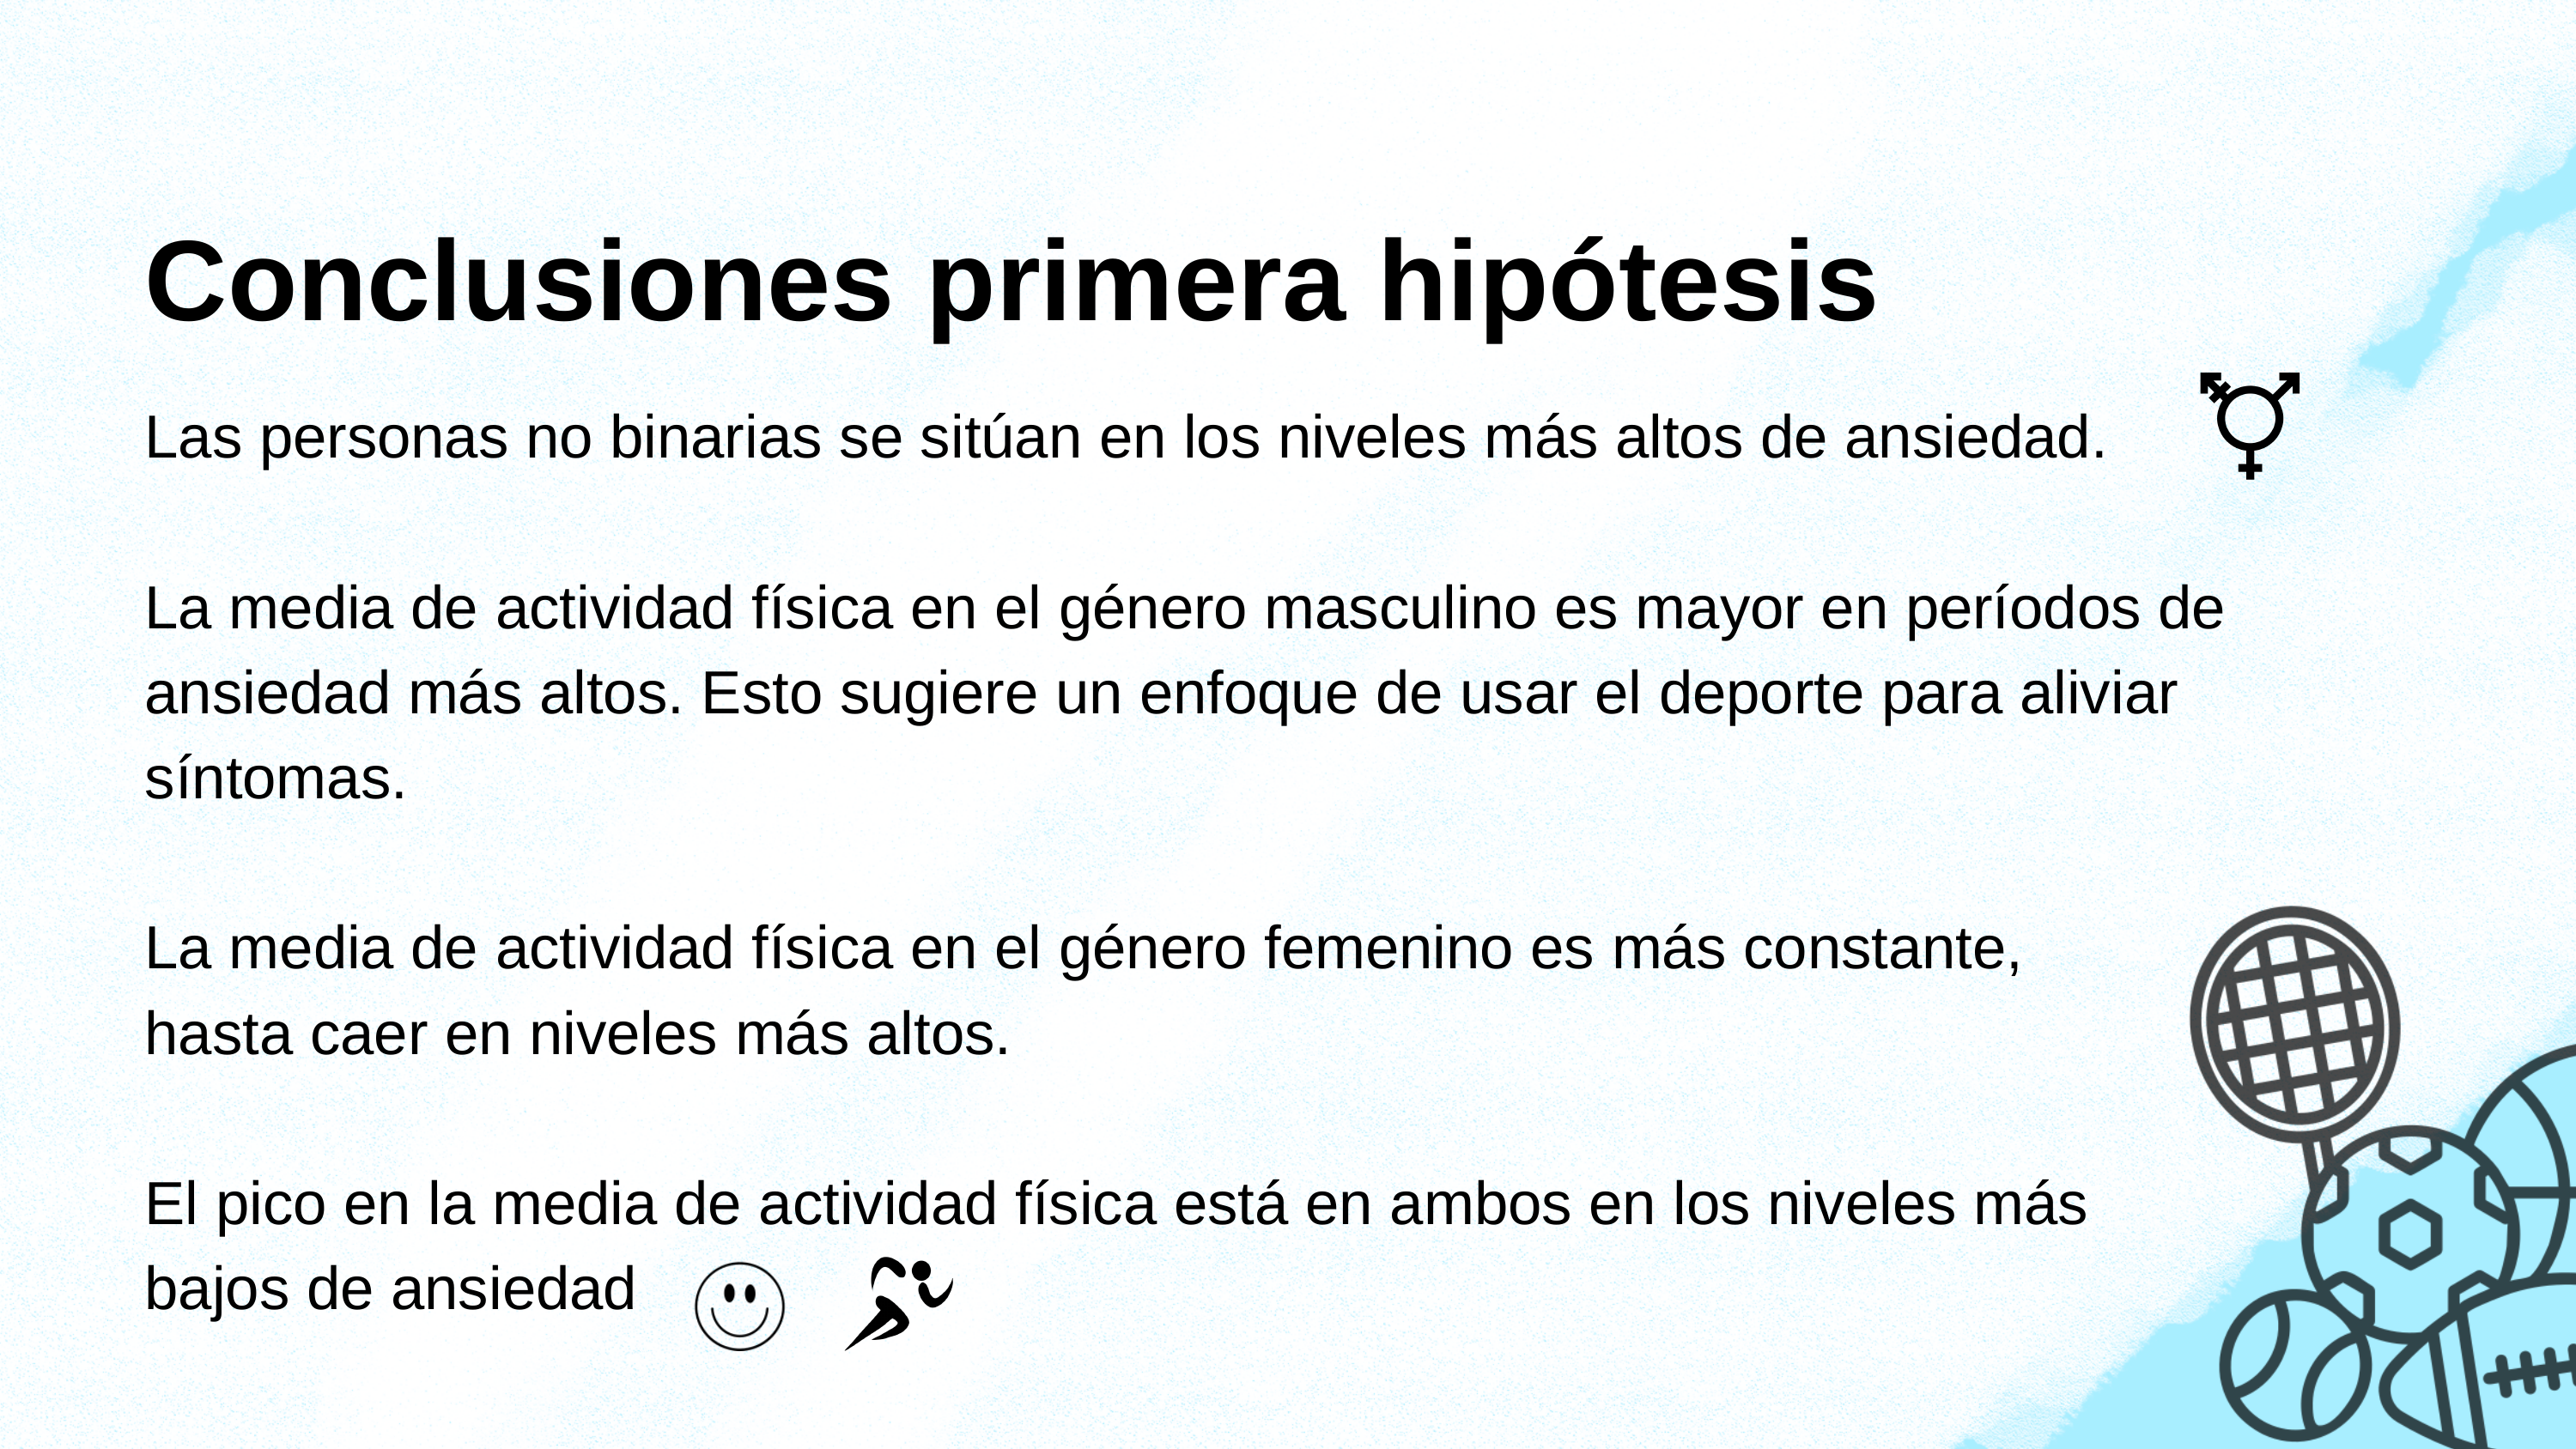

Conclusiones primera hipótesis

Las personas no binarias se sitúan en los niveles más altos de ansiedad.

La media de actividad física en el género masculino es mayor en períodos de ansiedad más altos. Esto sugiere un enfoque de usar el deporte para aliviar síntomas.

La media de actividad física en el género femenino es más constante,
hasta caer en niveles más altos.

El pico en la media de actividad física está en ambos en los niveles más
bajos de ansiedad